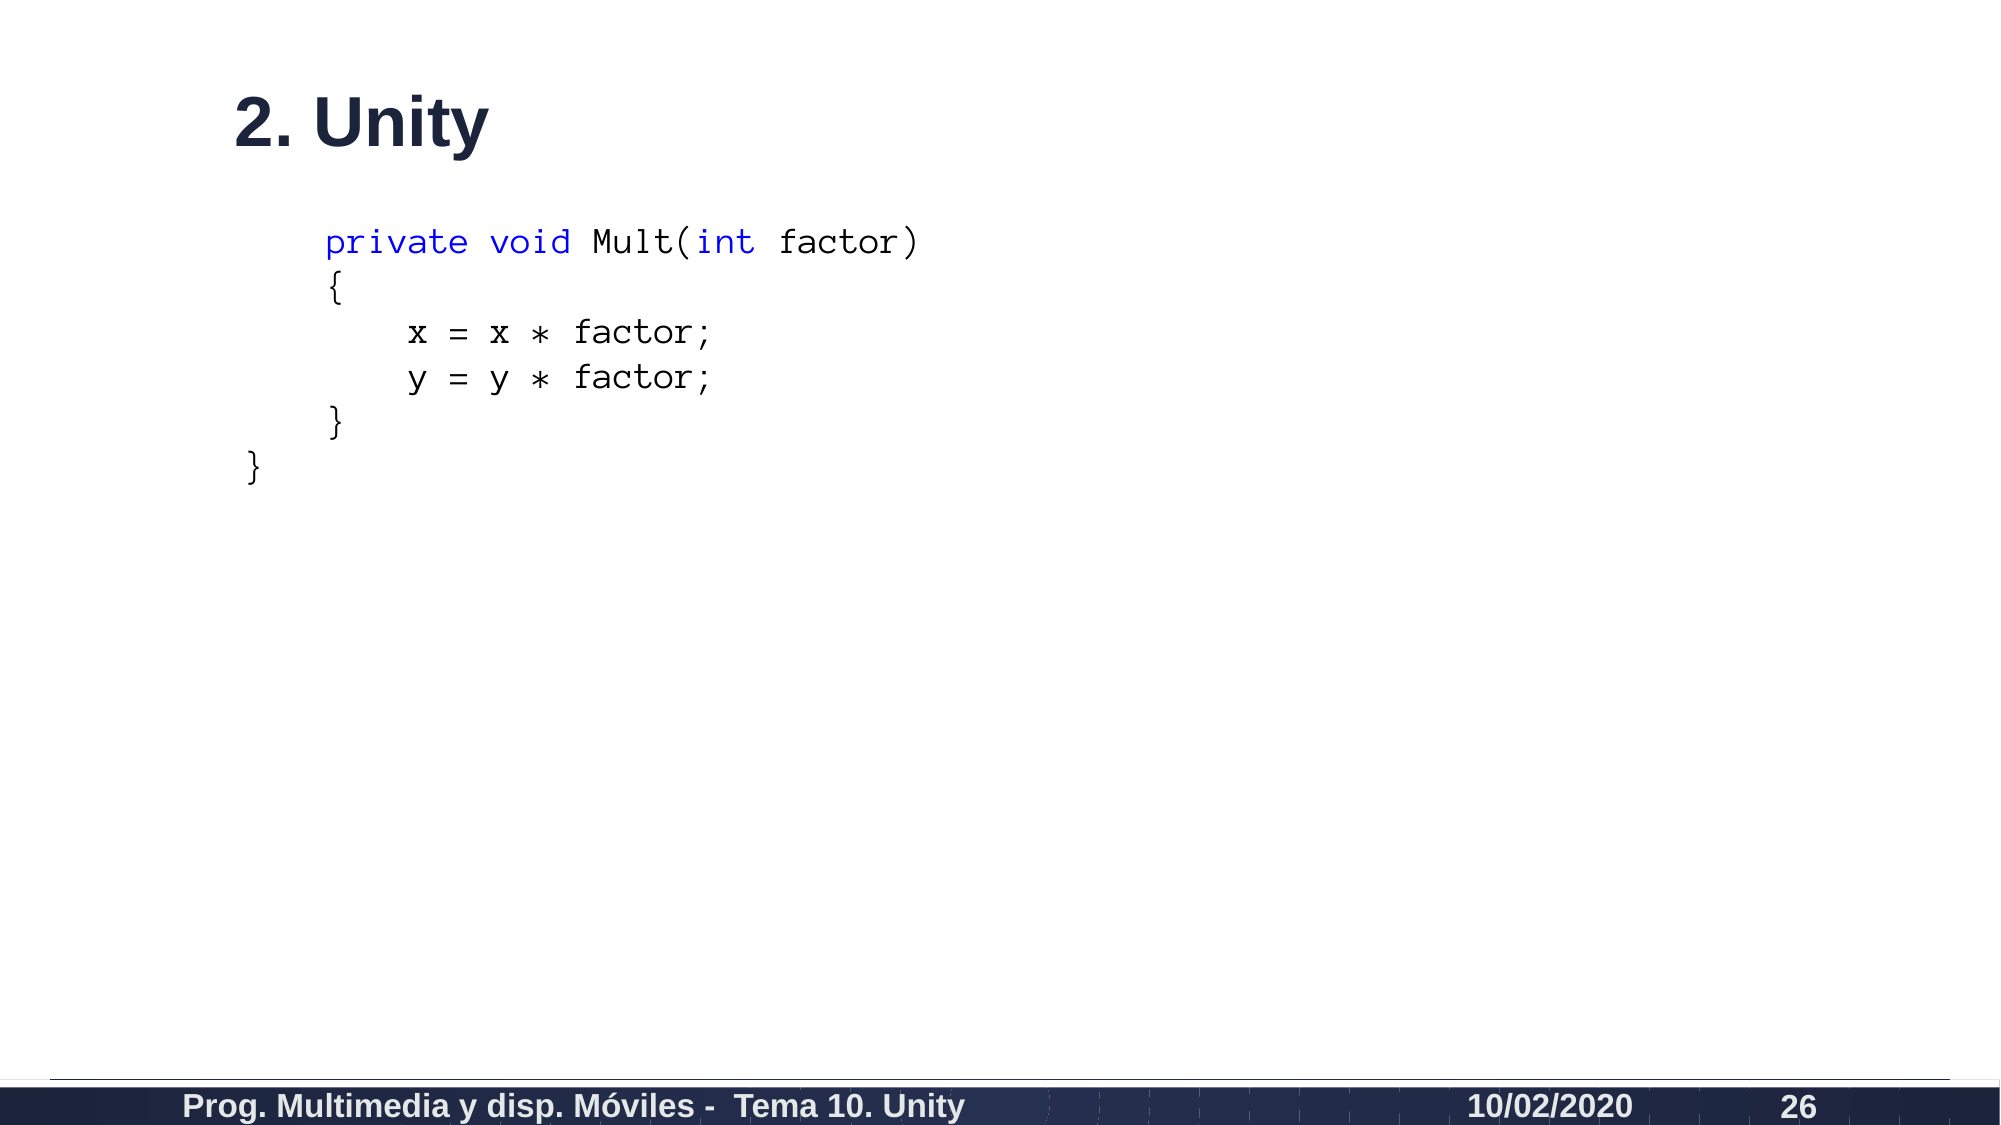

# 2. Unity
    private void Mult(int factor)
    {
        x = x * factor;
        y = y * factor;
    }
}
Prog. Multimedia y disp. Móviles -  Tema 10. Unity
10/02/2020
26